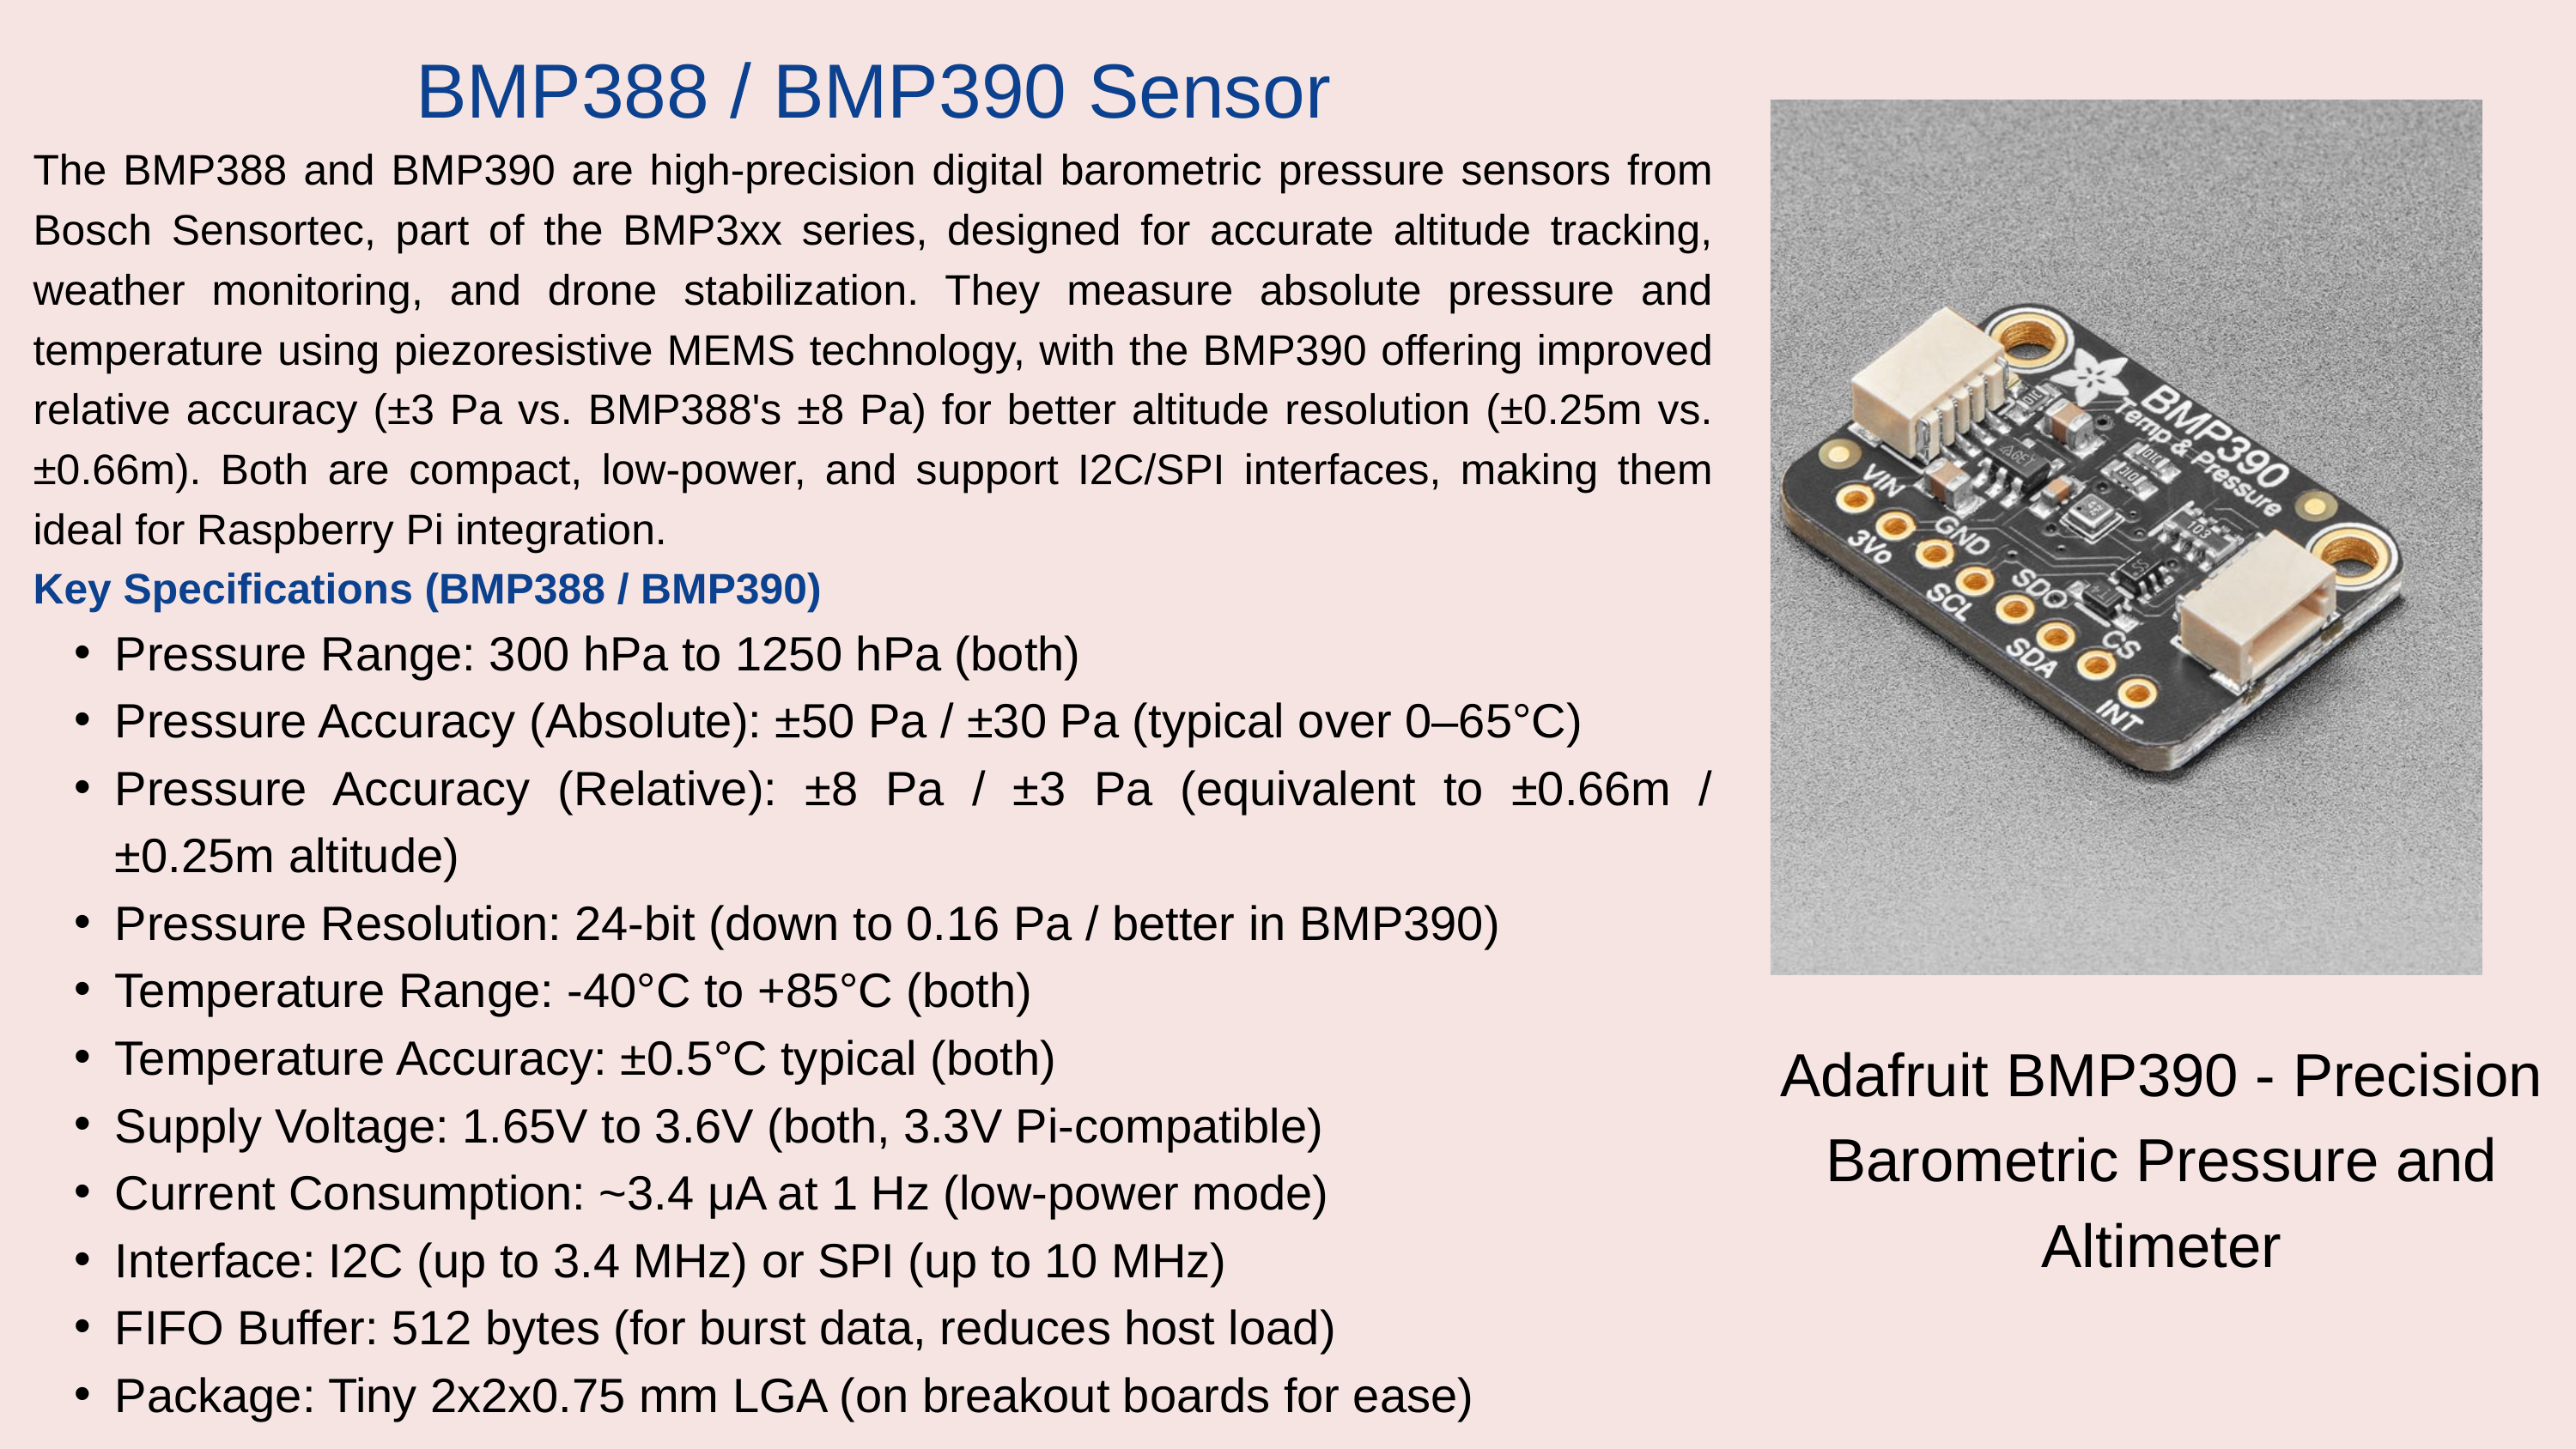

BMP388 / BMP390 Sensor
The BMP388 and BMP390 are high-precision digital barometric pressure sensors from Bosch Sensortec, part of the BMP3xx series, designed for accurate altitude tracking, weather monitoring, and drone stabilization. They measure absolute pressure and temperature using piezoresistive MEMS technology, with the BMP390 offering improved relative accuracy (±3 Pa vs. BMP388's ±8 Pa) for better altitude resolution (±0.25m vs. ±0.66m). Both are compact, low-power, and support I2C/SPI interfaces, making them ideal for Raspberry Pi integration.
Key Specifications (BMP388 / BMP390)
Pressure Range: 300 hPa to 1250 hPa (both)
Pressure Accuracy (Absolute): ±50 Pa / ±30 Pa (typical over 0–65°C)
Pressure Accuracy (Relative): ±8 Pa / ±3 Pa (equivalent to ±0.66m / ±0.25m altitude)
Pressure Resolution: 24-bit (down to 0.16 Pa / better in BMP390)
Temperature Range: -40°C to +85°C (both)
Temperature Accuracy: ±0.5°C typical (both)
Supply Voltage: 1.65V to 3.6V (both, 3.3V Pi-compatible)
Current Consumption: ~3.4 μA at 1 Hz (low-power mode)
Interface: I2C (up to 3.4 MHz) or SPI (up to 10 MHz)
FIFO Buffer: 512 bytes (for burst data, reduces host load)
Package: Tiny 2x2x0.75 mm LGA (on breakout boards for ease)

Adafruit BMP390 - Precision Barometric Pressure and Altimeter